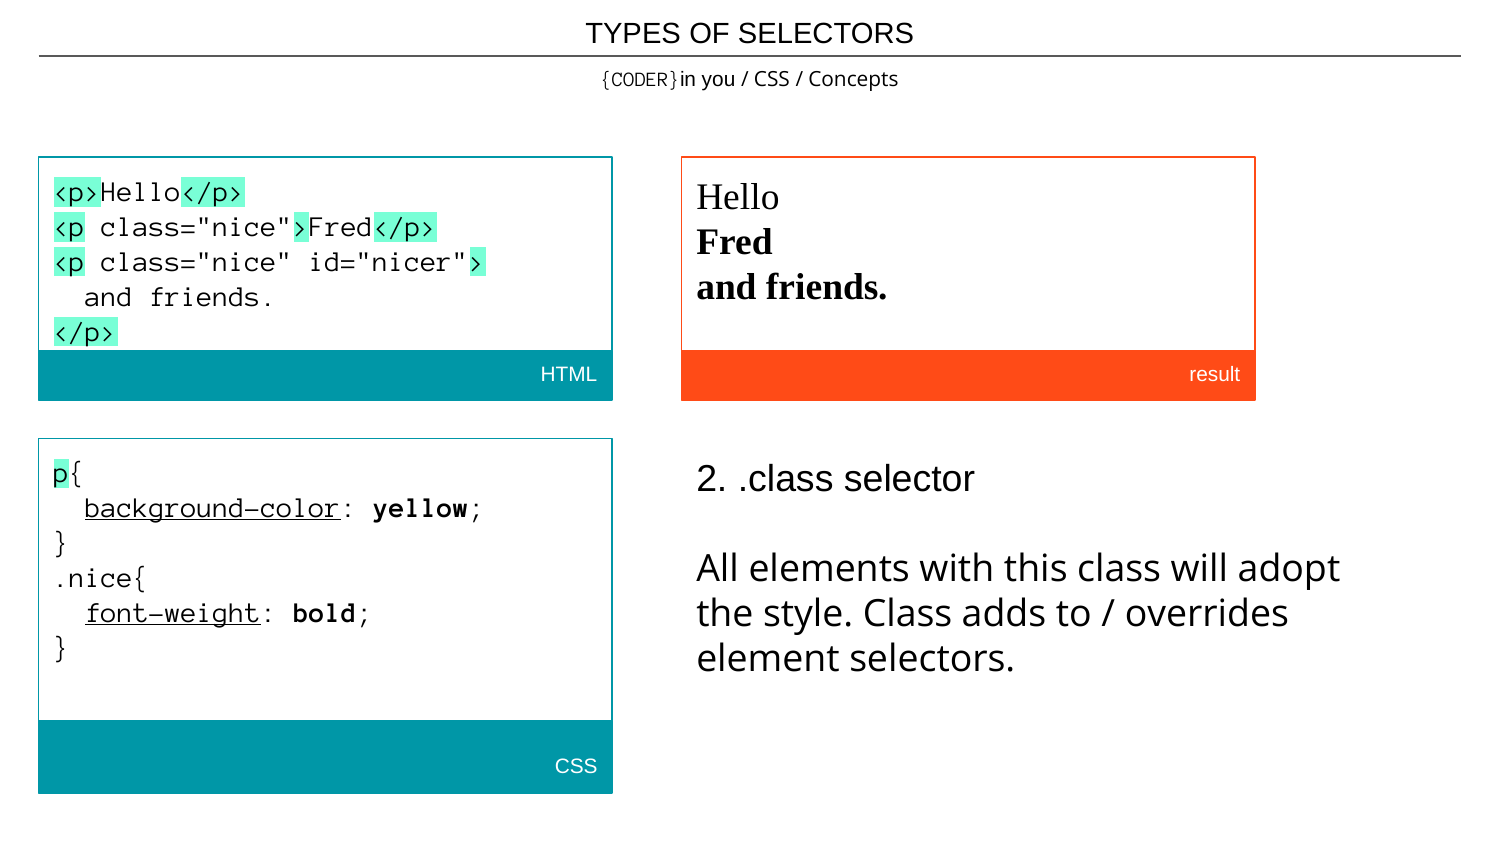

TYPES OF SELECTORS
{CODER}in you / CSS / Concepts
<p>Hello</p>
<p class="nice">Fred</p>
<p class="nice" id="nicer">
  and friends.
</p>
HTML
Hello
Fred
and friends.
result
p{
  background-color: yellow;
}
.nice{
  font-weight: bold;
}
CSS
2. .class selector

All elements with this class will adopt the style. Class adds to / overrides element selectors.